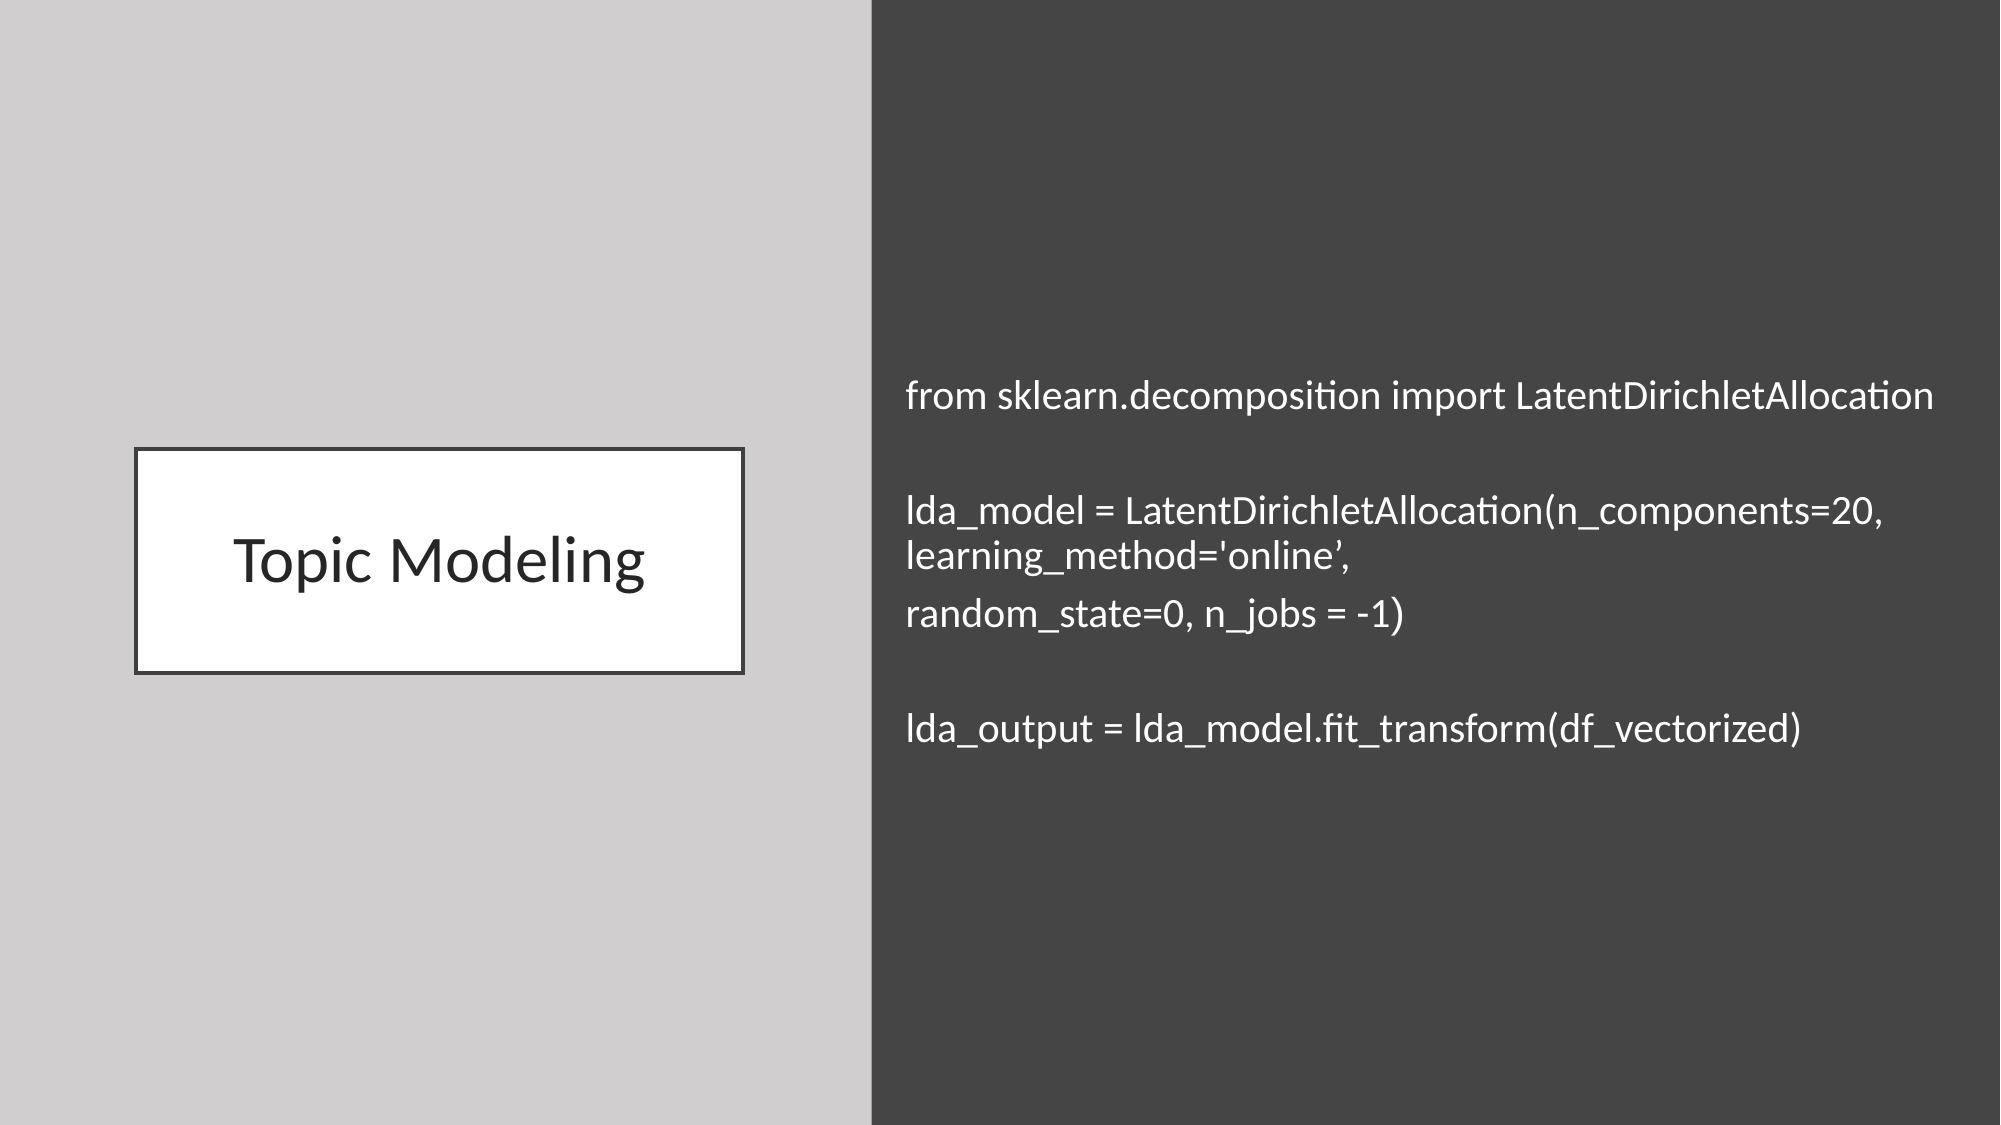

from sklearn.decomposition import LatentDirichletAllocation

lda_model = LatentDirichletAllocation(n_components=20,  learning_method='online’,
random_state=0, n_jobs = -1)

lda_output = lda_model.fit_transform(df_vectorized)
# Topic Modeling